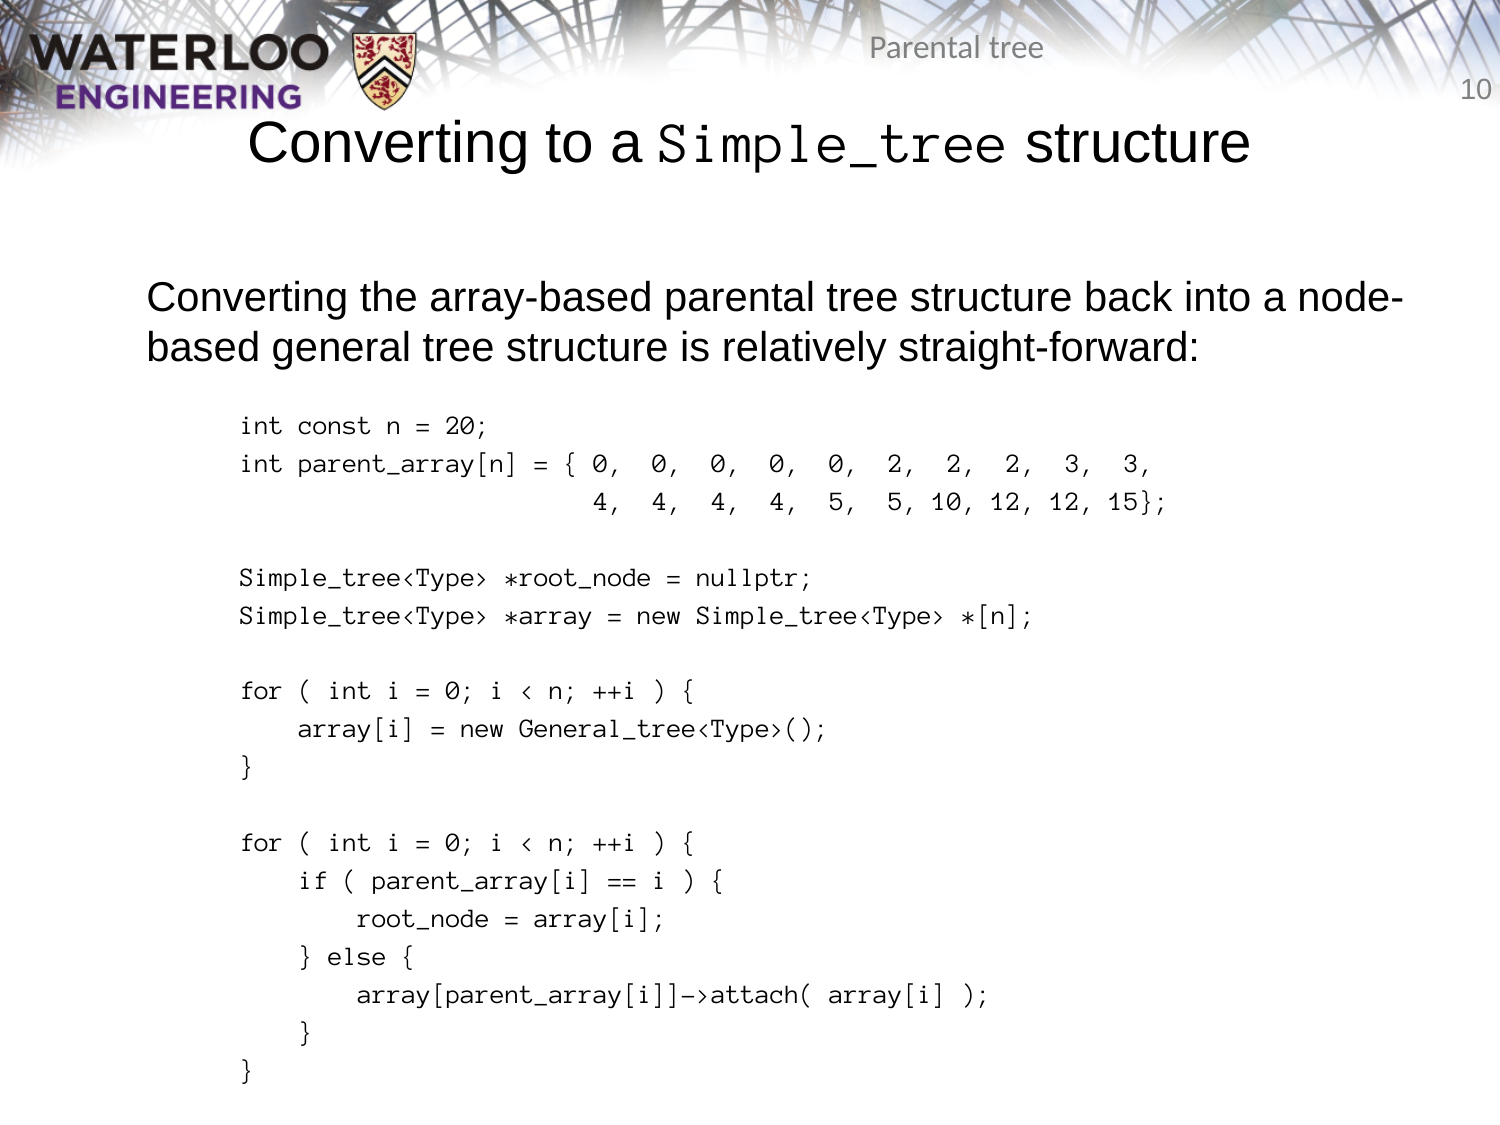

# Converting to a Simple_tree structure
	Converting the array-based parental tree structure back into a node-based general tree structure is relatively straight-forward:

int const n = 20;
int parent_array[n] = { 0,  0,  0,  0,  0,  2,  2,  2,  3,  3,
                        4,  4,  4,  4,  5,  5, 10, 12, 12, 15};

Simple_tree<Type> *root_node = nullptr;
Simple_tree<Type> *array = new Simple_tree<Type> *[n];

for ( int i = 0; i < n; ++i ) {
    array[i] = new General_tree<Type>();
}

for ( int i = 0; i < n; ++i ) {
    if ( parent_array[i] == i ) {
        root_node = array[i];
    } else {
        array[parent_array[i]]->attach( array[i] );
    }
}